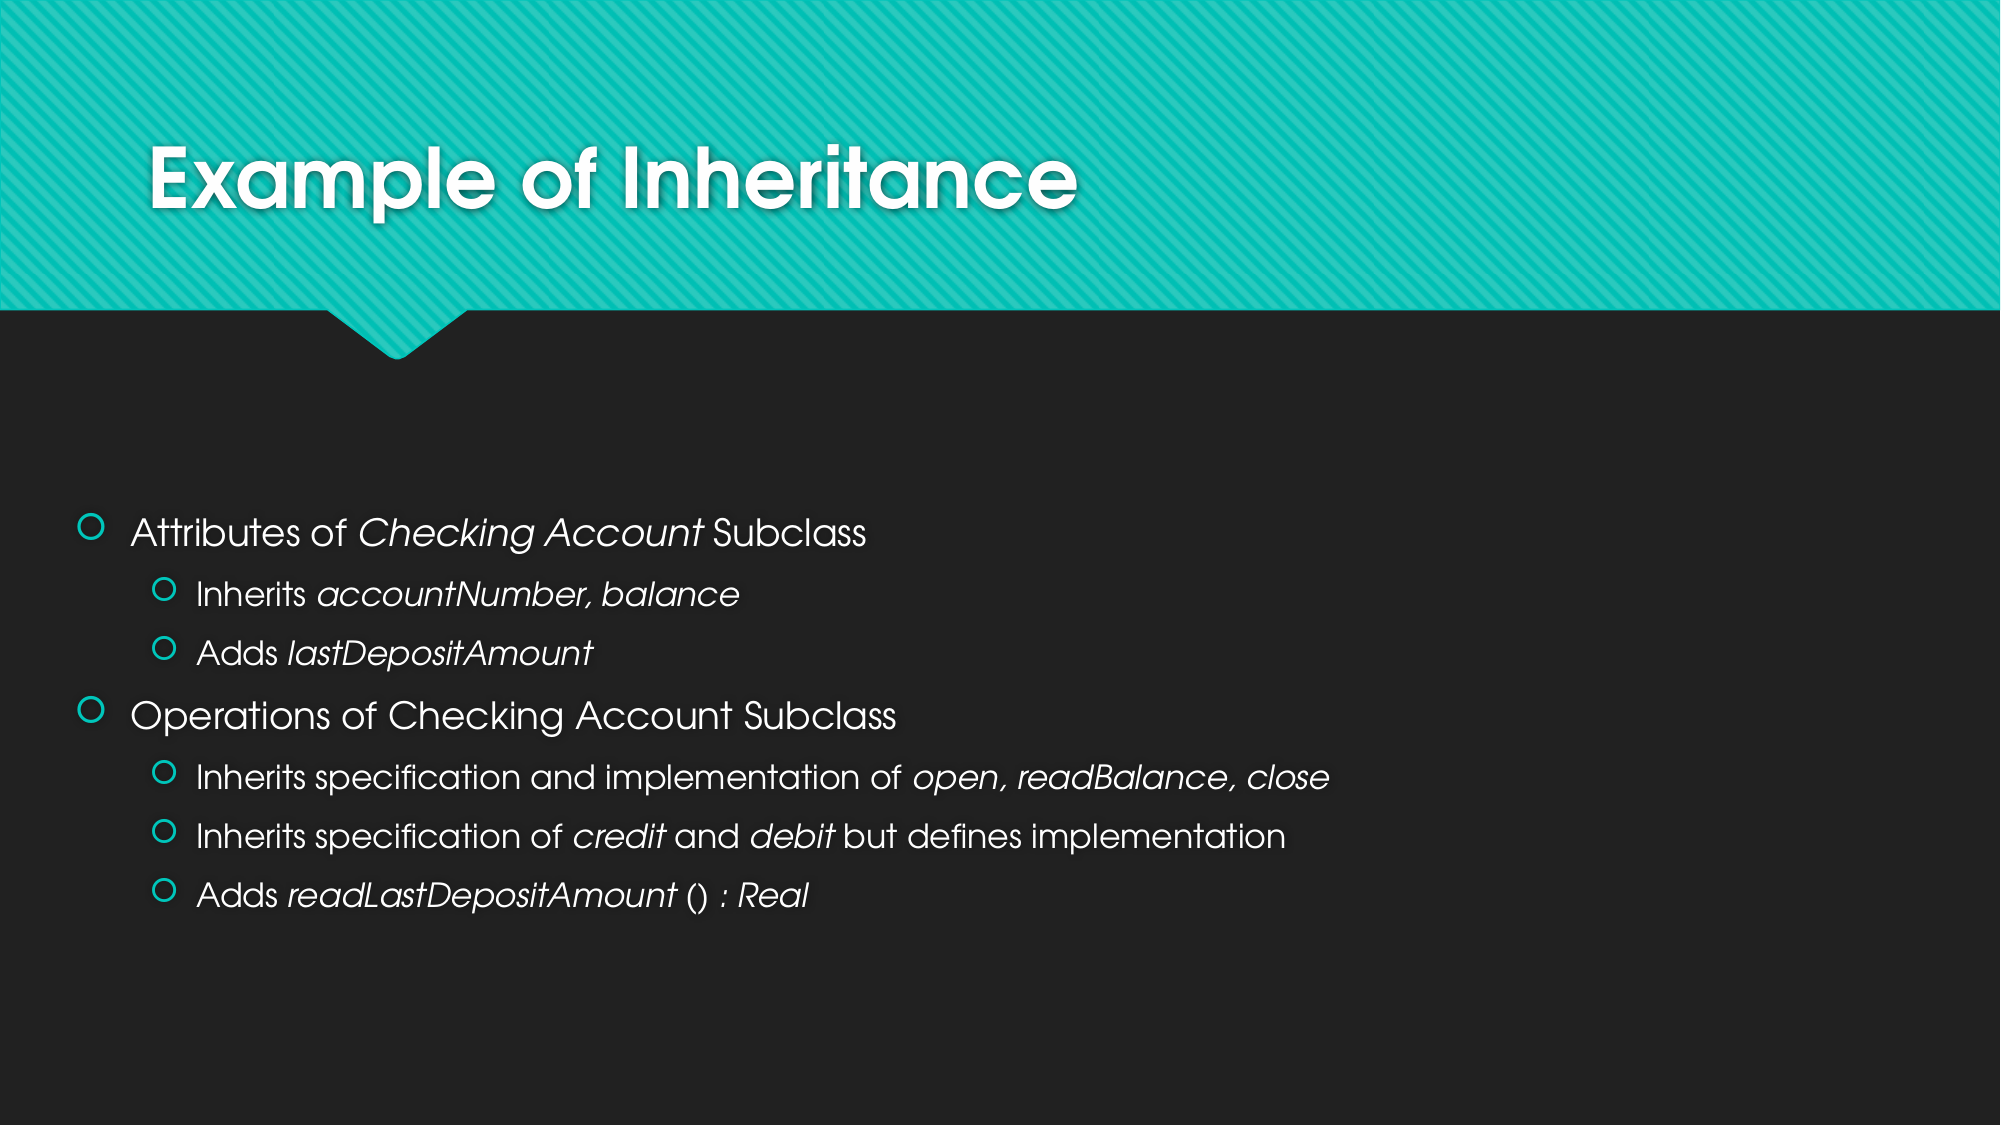

# Example of Inheritance
Attributes of Checking Account Subclass
Inherits accountNumber, balance
Adds lastDepositAmount
Operations of Checking Account Subclass
Inherits specification and implementation of open, readBalance, close
Inherits specification of credit and debit but defines implementation
Adds readLastDepositAmount () : Real